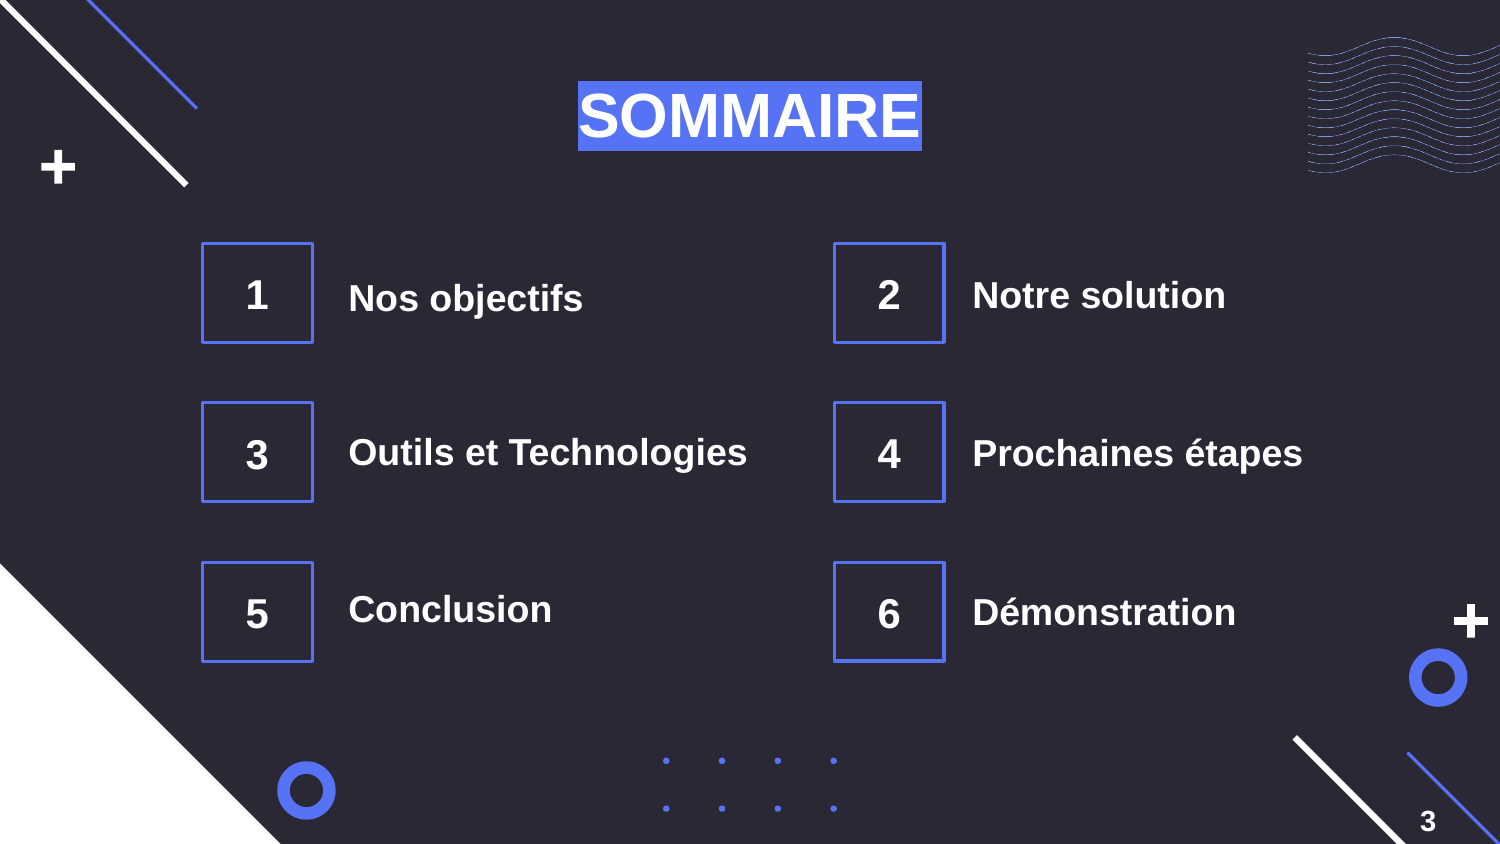

SOMMAIRE

2
1
Notre solution
# Nos objectifs
4
3
Outils et Technologies
Prochaines étapes
6
5
Conclusion
Démonstration

3